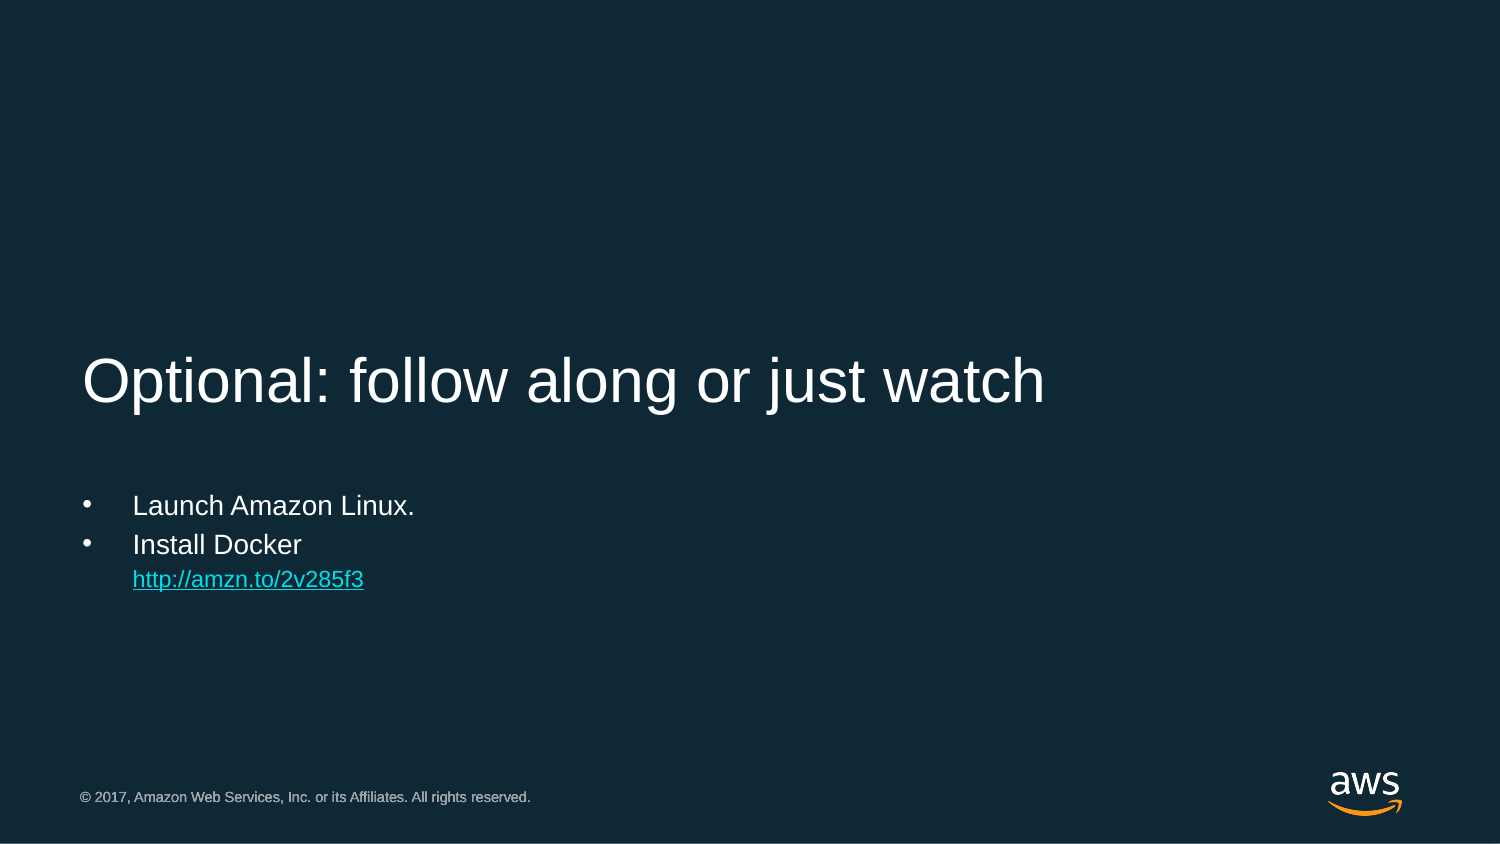

# Optional: follow along or just watch
Launch Amazon Linux.
Install Docker
http://amzn.to/2v285f3